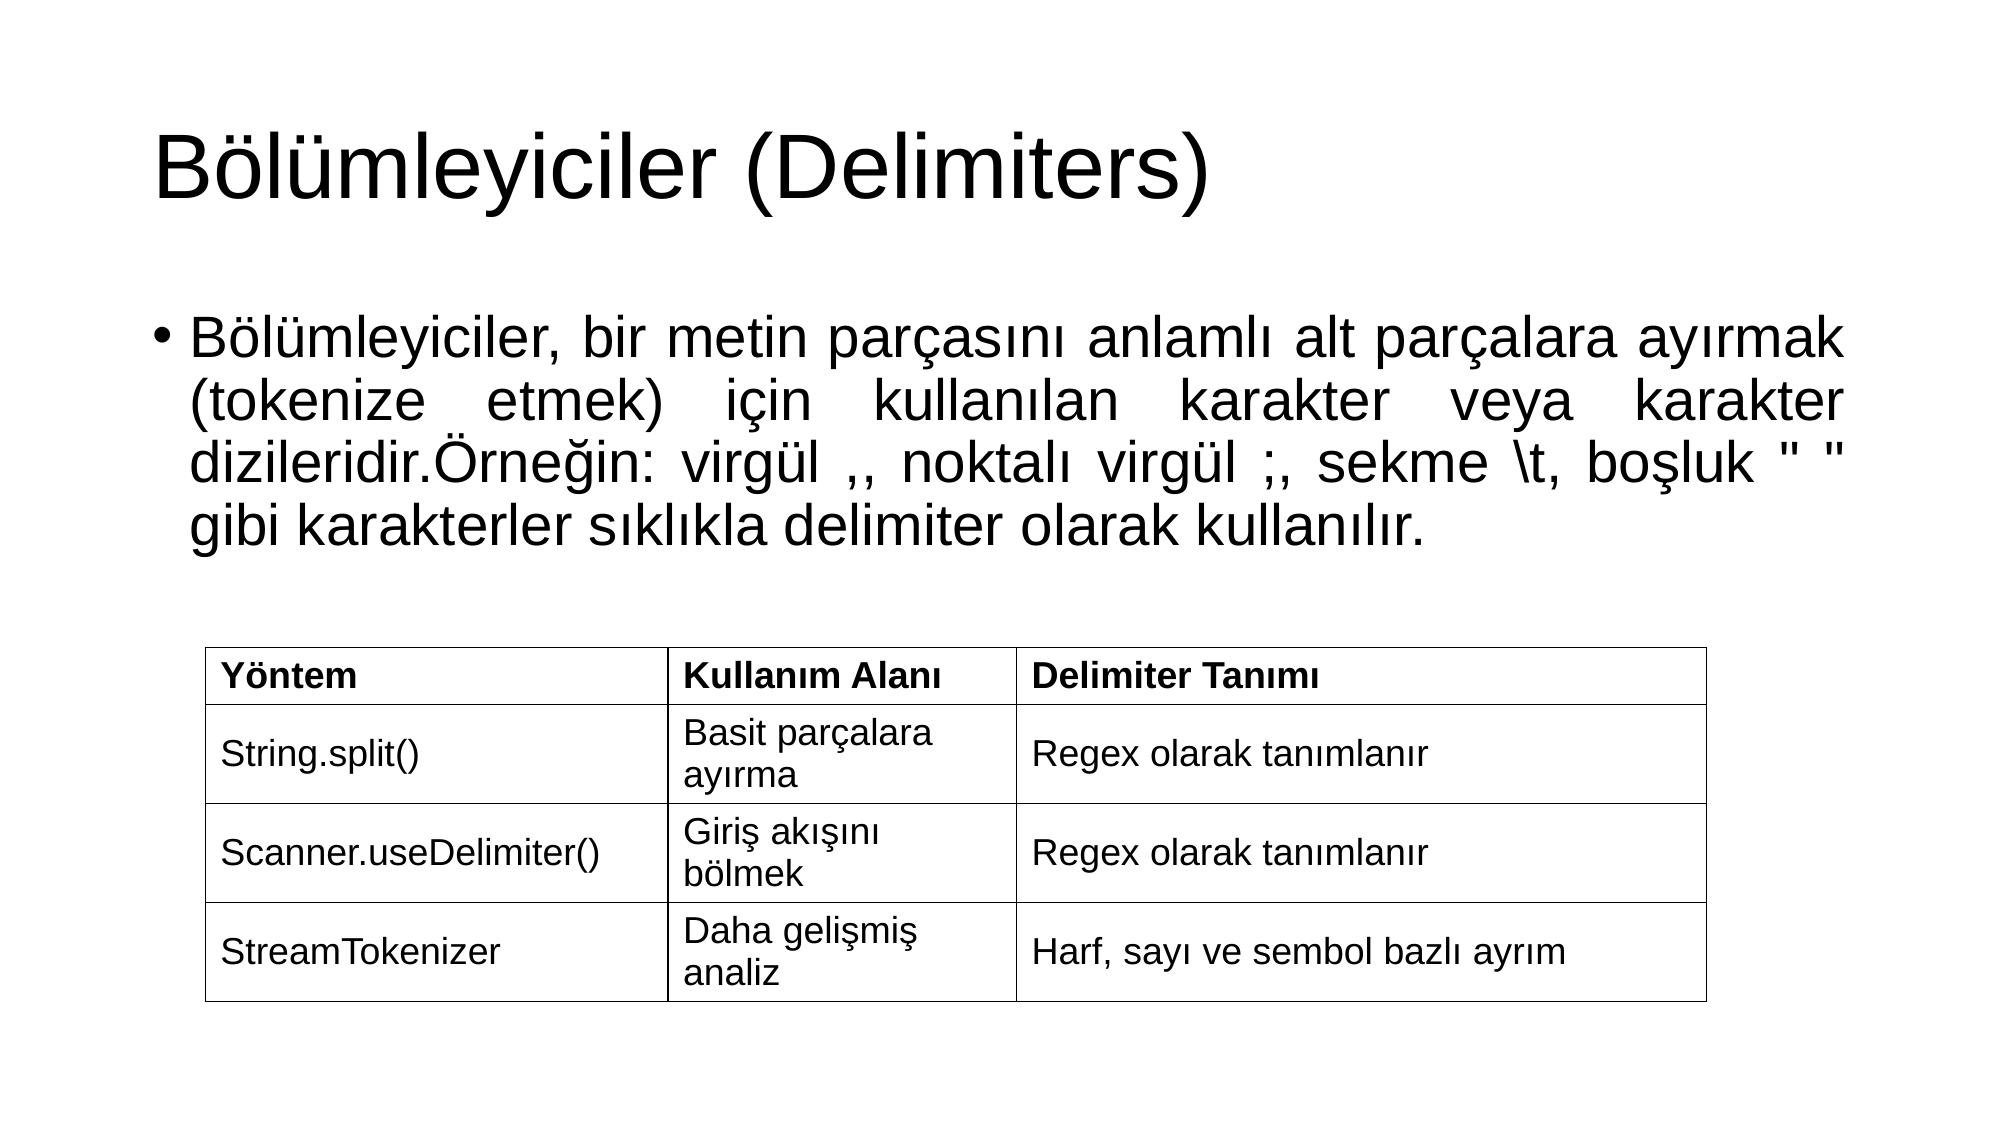

# Bölümleyiciler (Delimiters)
Bölümleyiciler, bir metin parçasını anlamlı alt parçalara ayırmak (tokenize etmek) için kullanılan karakter veya karakter dizileridir.Örneğin: virgül ,, noktalı virgül ;, sekme \t, boşluk " " gibi karakterler sıklıkla delimiter olarak kullanılır.
| Yöntem | Kullanım Alanı | Delimiter Tanımı |
| --- | --- | --- |
| String.split() | Basit parçalara ayırma | Regex olarak tanımlanır |
| Scanner.useDelimiter() | Giriş akışını bölmek | Regex olarak tanımlanır |
| StreamTokenizer | Daha gelişmiş analiz | Harf, sayı ve sembol bazlı ayrım |